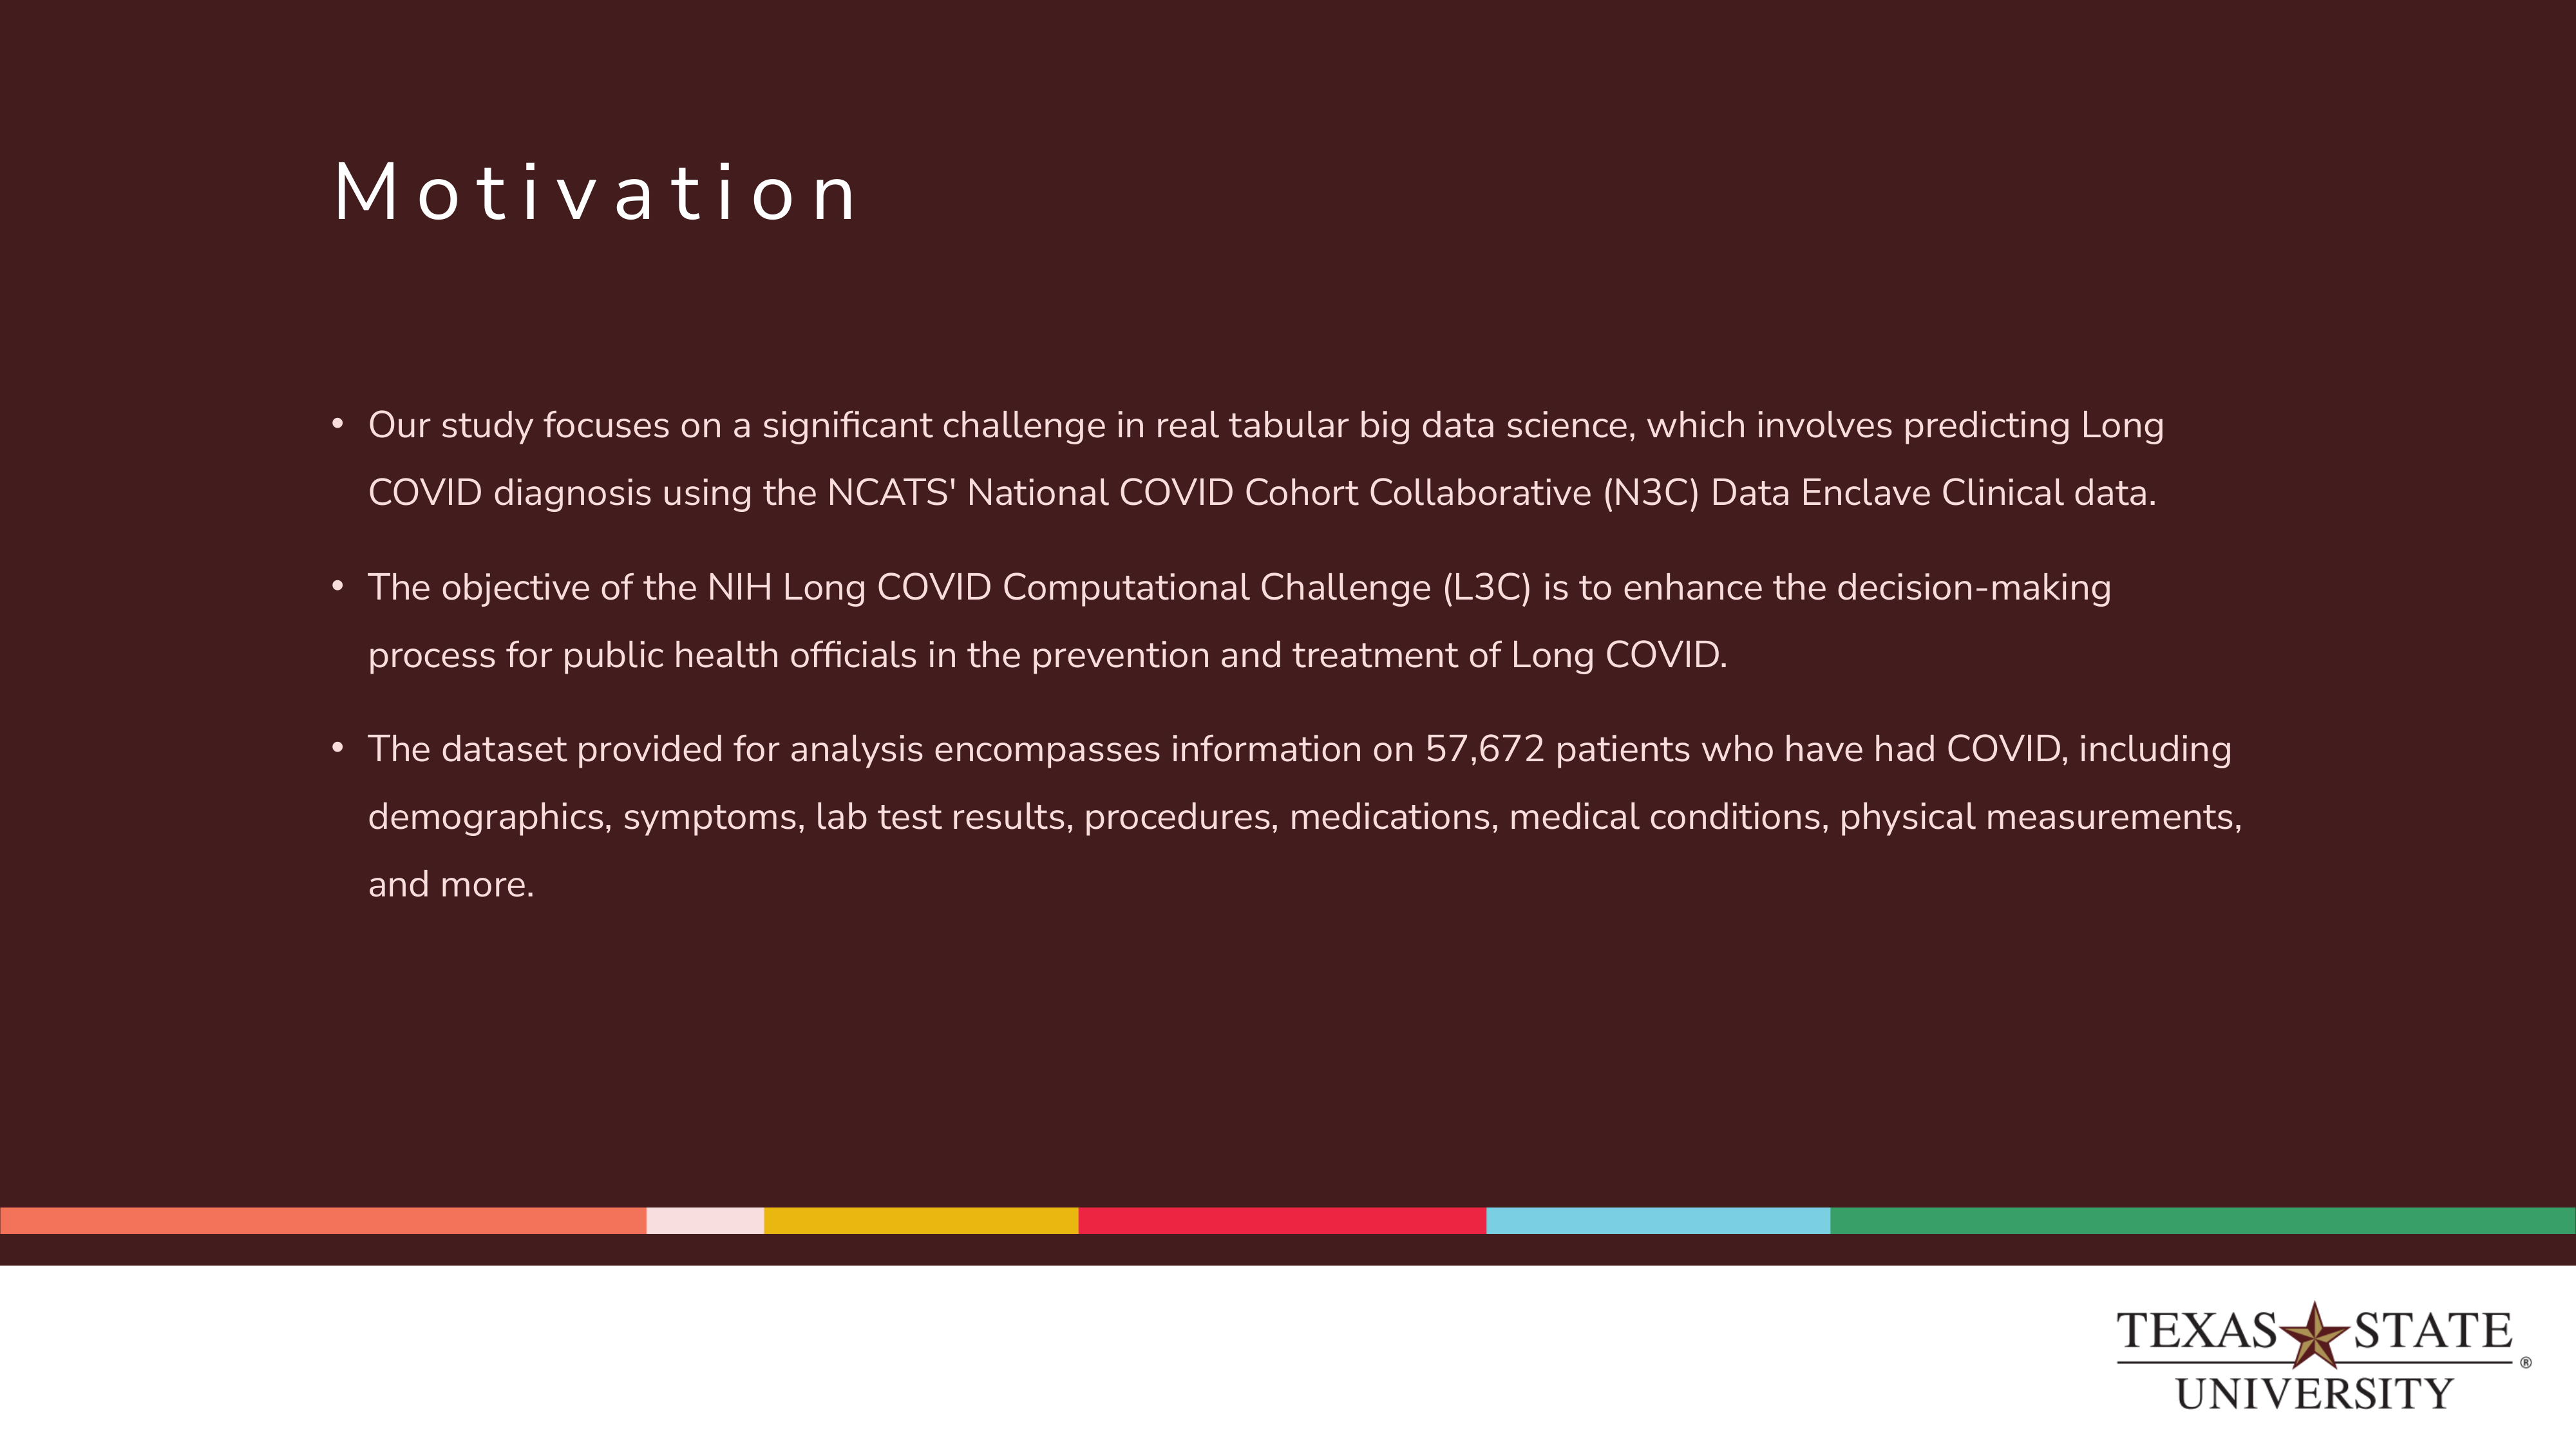

# Motivation
Our study focuses on a significant challenge in real tabular big data science, which involves predicting Long COVID diagnosis using the NCATS' National COVID Cohort Collaborative (N3C) Data Enclave Clinical data.
The objective of the NIH Long COVID Computational Challenge (L3C) is to enhance the decision-making process for public health officials in the prevention and treatment of Long COVID.
The dataset provided for analysis encompasses information on 57,672 patients who have had COVID, including demographics, symptoms, lab test results, procedures, medications, medical conditions, physical measurements, and more.